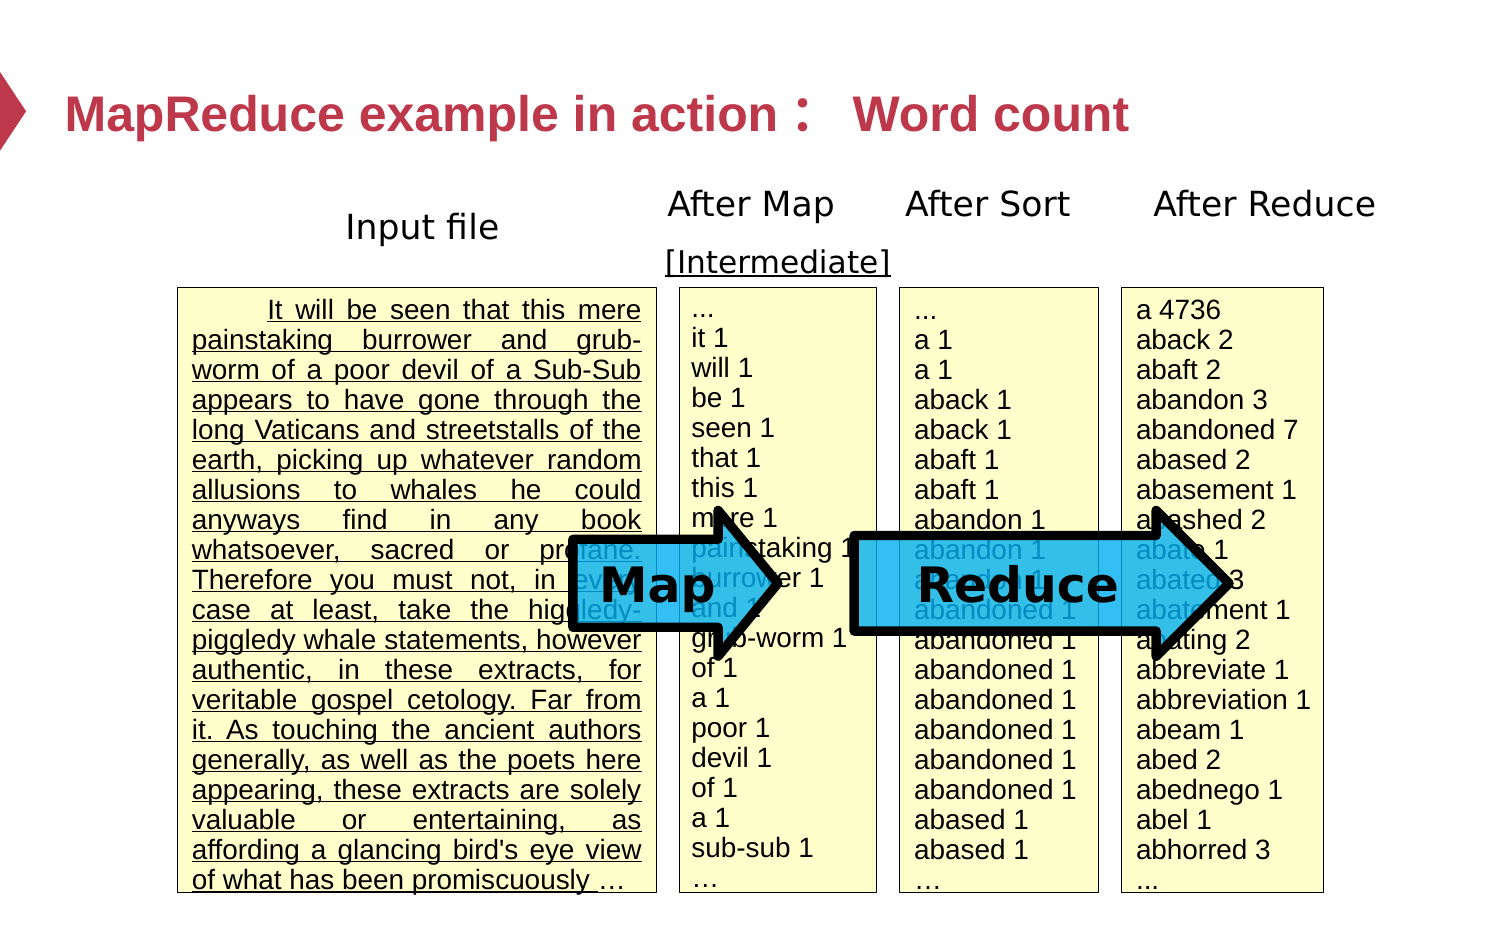

# MapReduce example in action：Word count
After Map
After Sort
After Reduce
Input file
[Intermediate]
      It will be seen that this mere painstaking burrower and grub-worm of a poor devil of a Sub-Sub appears to have gone through the long Vaticans and streetstalls of the earth, picking up whatever random allusions to whales he could anyways find in any book whatsoever, sacred or profane. Therefore you must not, in every case at least, take the higgledy-piggledy whale statements, however authentic, in these extracts, for veritable gospel cetology. Far from it. As touching the ancient authors generally, as well as the poets here appearing, these extracts are solely valuable or entertaining, as affording a glancing bird's eye view of what has been promiscuously …
...
it 1
will 1
be 1
seen 1
that 1
this 1
mere 1
painstaking 1
burrower 1
and 1
grub-worm 1
of 1
a 1
poor 1
devil 1
of 1
a 1
sub-sub 1
…
...
a 1
a 1
aback 1
aback 1
abaft 1
abaft 1
abandon 1
abandon 1
abandon 1
abandoned 1
abandoned 1
abandoned 1
abandoned 1
abandoned 1
abandoned 1
abandoned 1
abased 1
abased 1
…
a 4736
aback 2
abaft 2
abandon 3
abandoned 7
abased 2
abasement 1
abashed 2
abate 1
abated 3
abatement 1
abating 2
abbreviate 1
abbreviation 1
abeam 1
abed 2
abednego 1
abel 1
abhorred 3
...
Map
Reduce